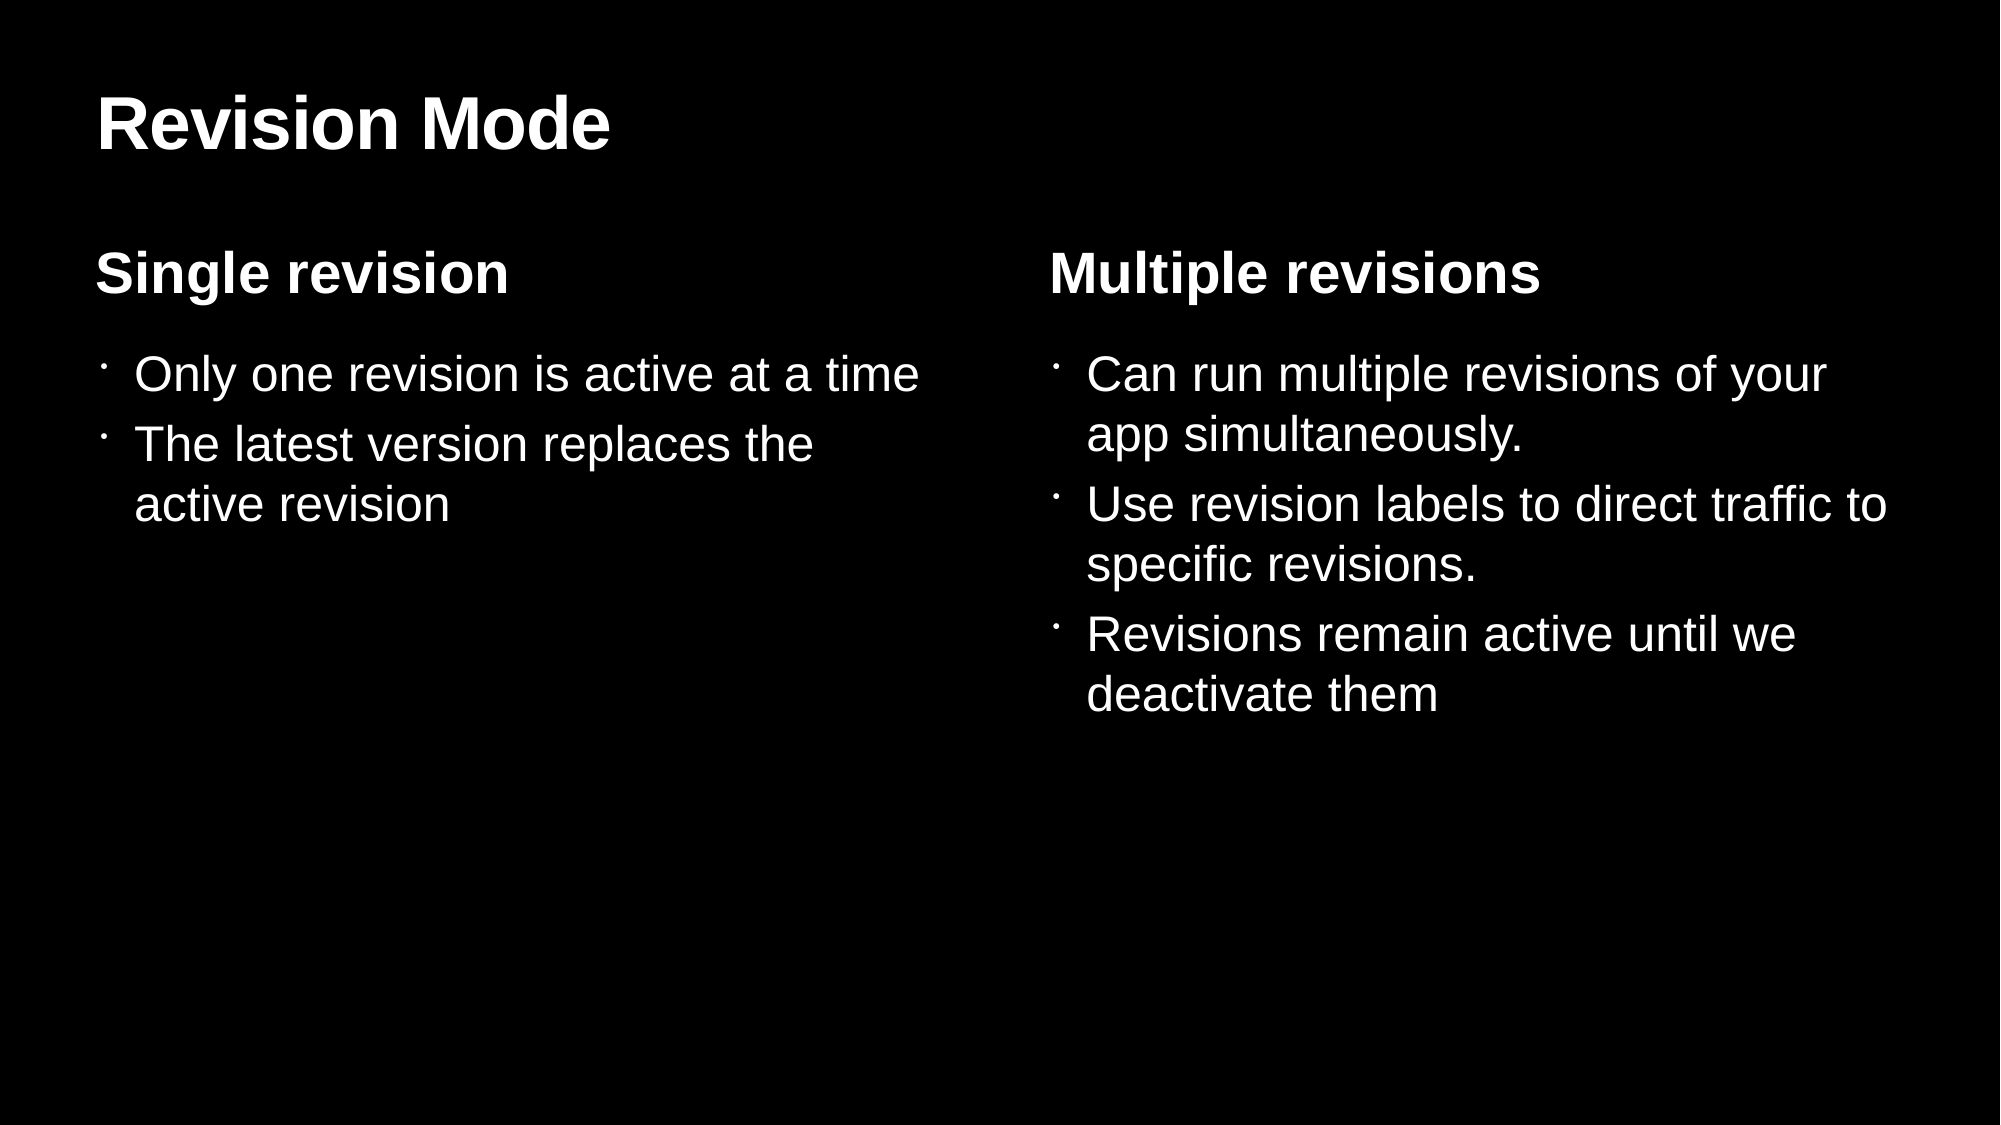

# Revision Mode
Single revision
Multiple revisions
Only one revision is active at a time
The latest version replaces the active revision
Can run multiple revisions of your app simultaneously.
Use revision labels to direct traffic to specific revisions.
Revisions remain active until we deactivate them